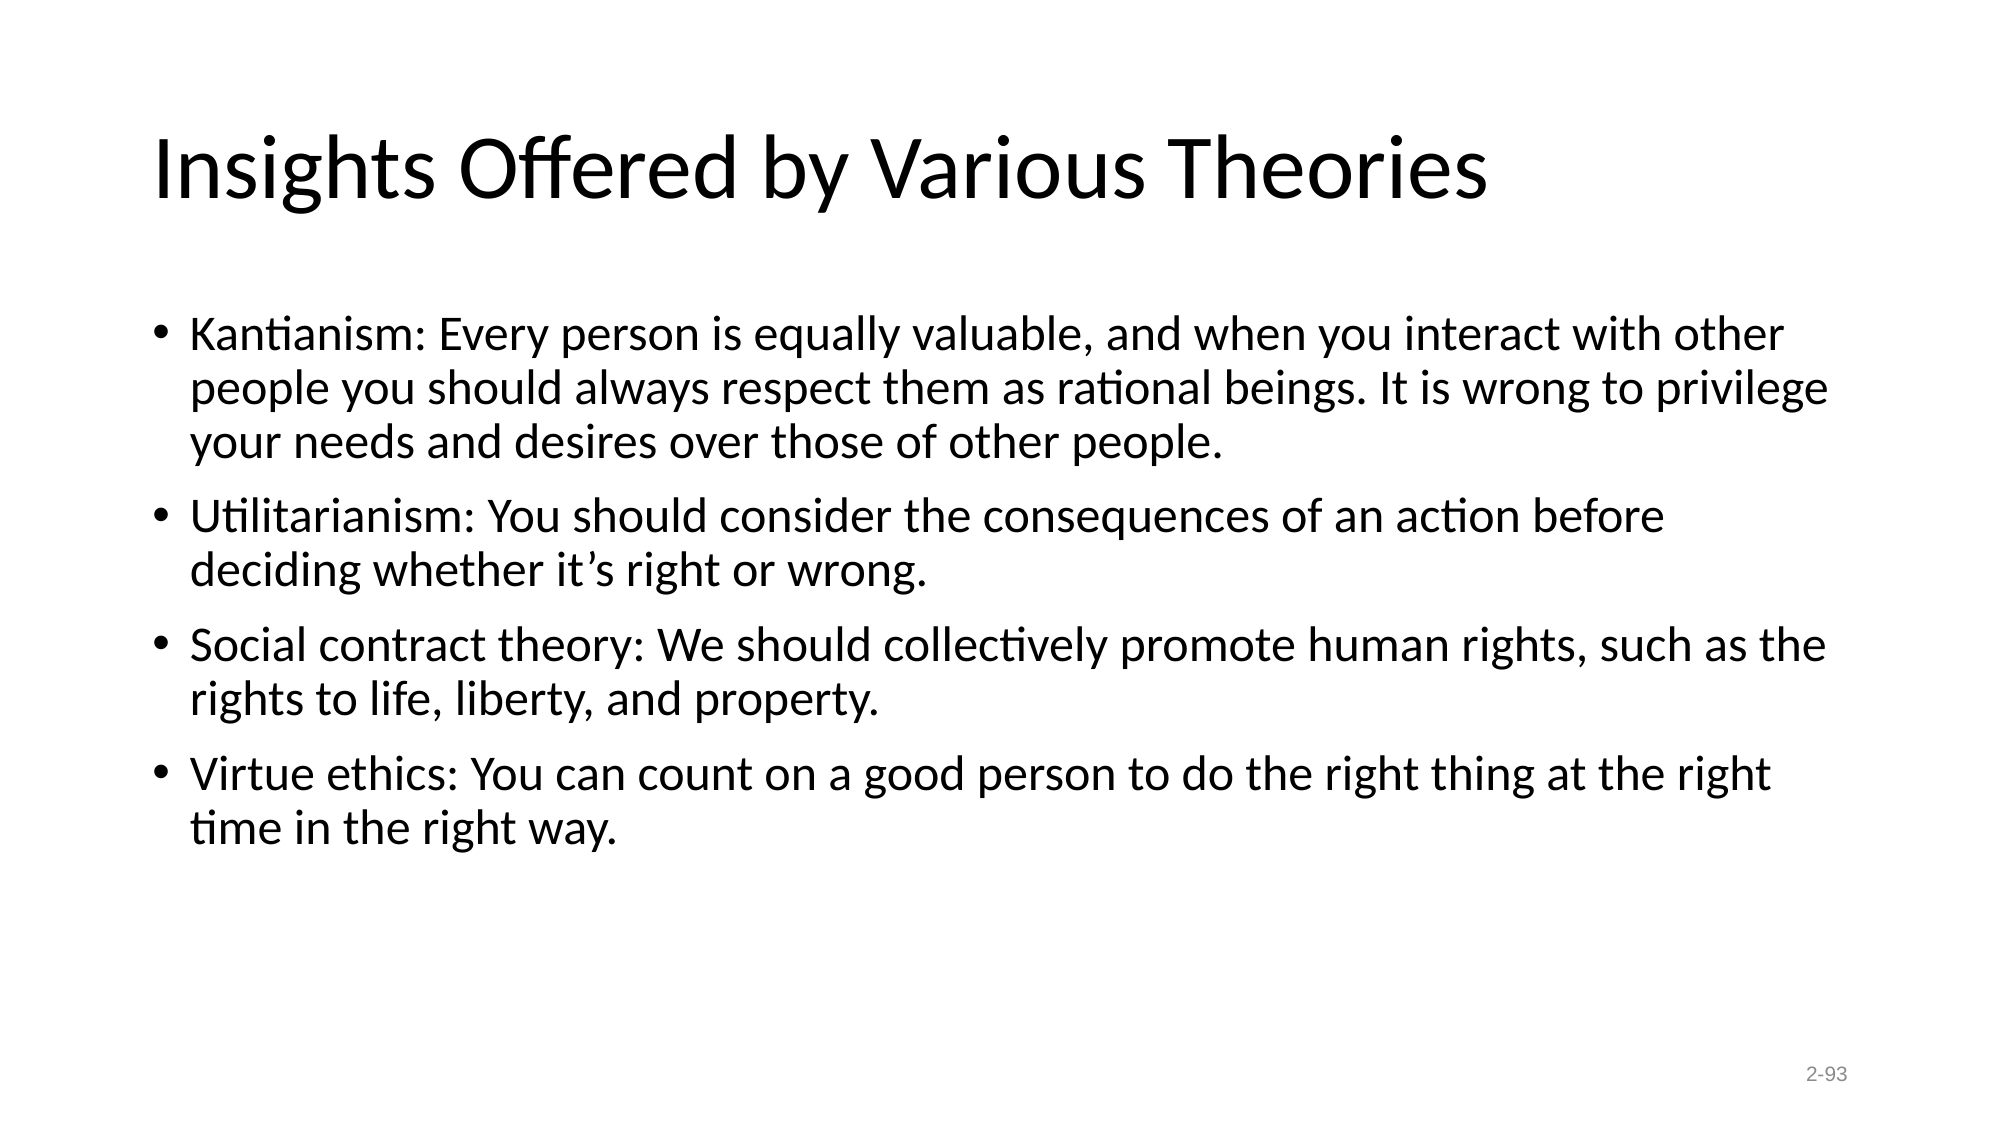

# Insights Offered by Various Theories
Kantianism: Every person is equally valuable, and when you interact with other people you should always respect them as rational beings. It is wrong to privilege your needs and desires over those of other people.
Utilitarianism: You should consider the consequences of an action before deciding whether it’s right or wrong.
Social contract theory: We should collectively promote human rights, such as the rights to life, liberty, and property.
Virtue ethics: You can count on a good person to do the right thing at the right time in the right way.
2-93